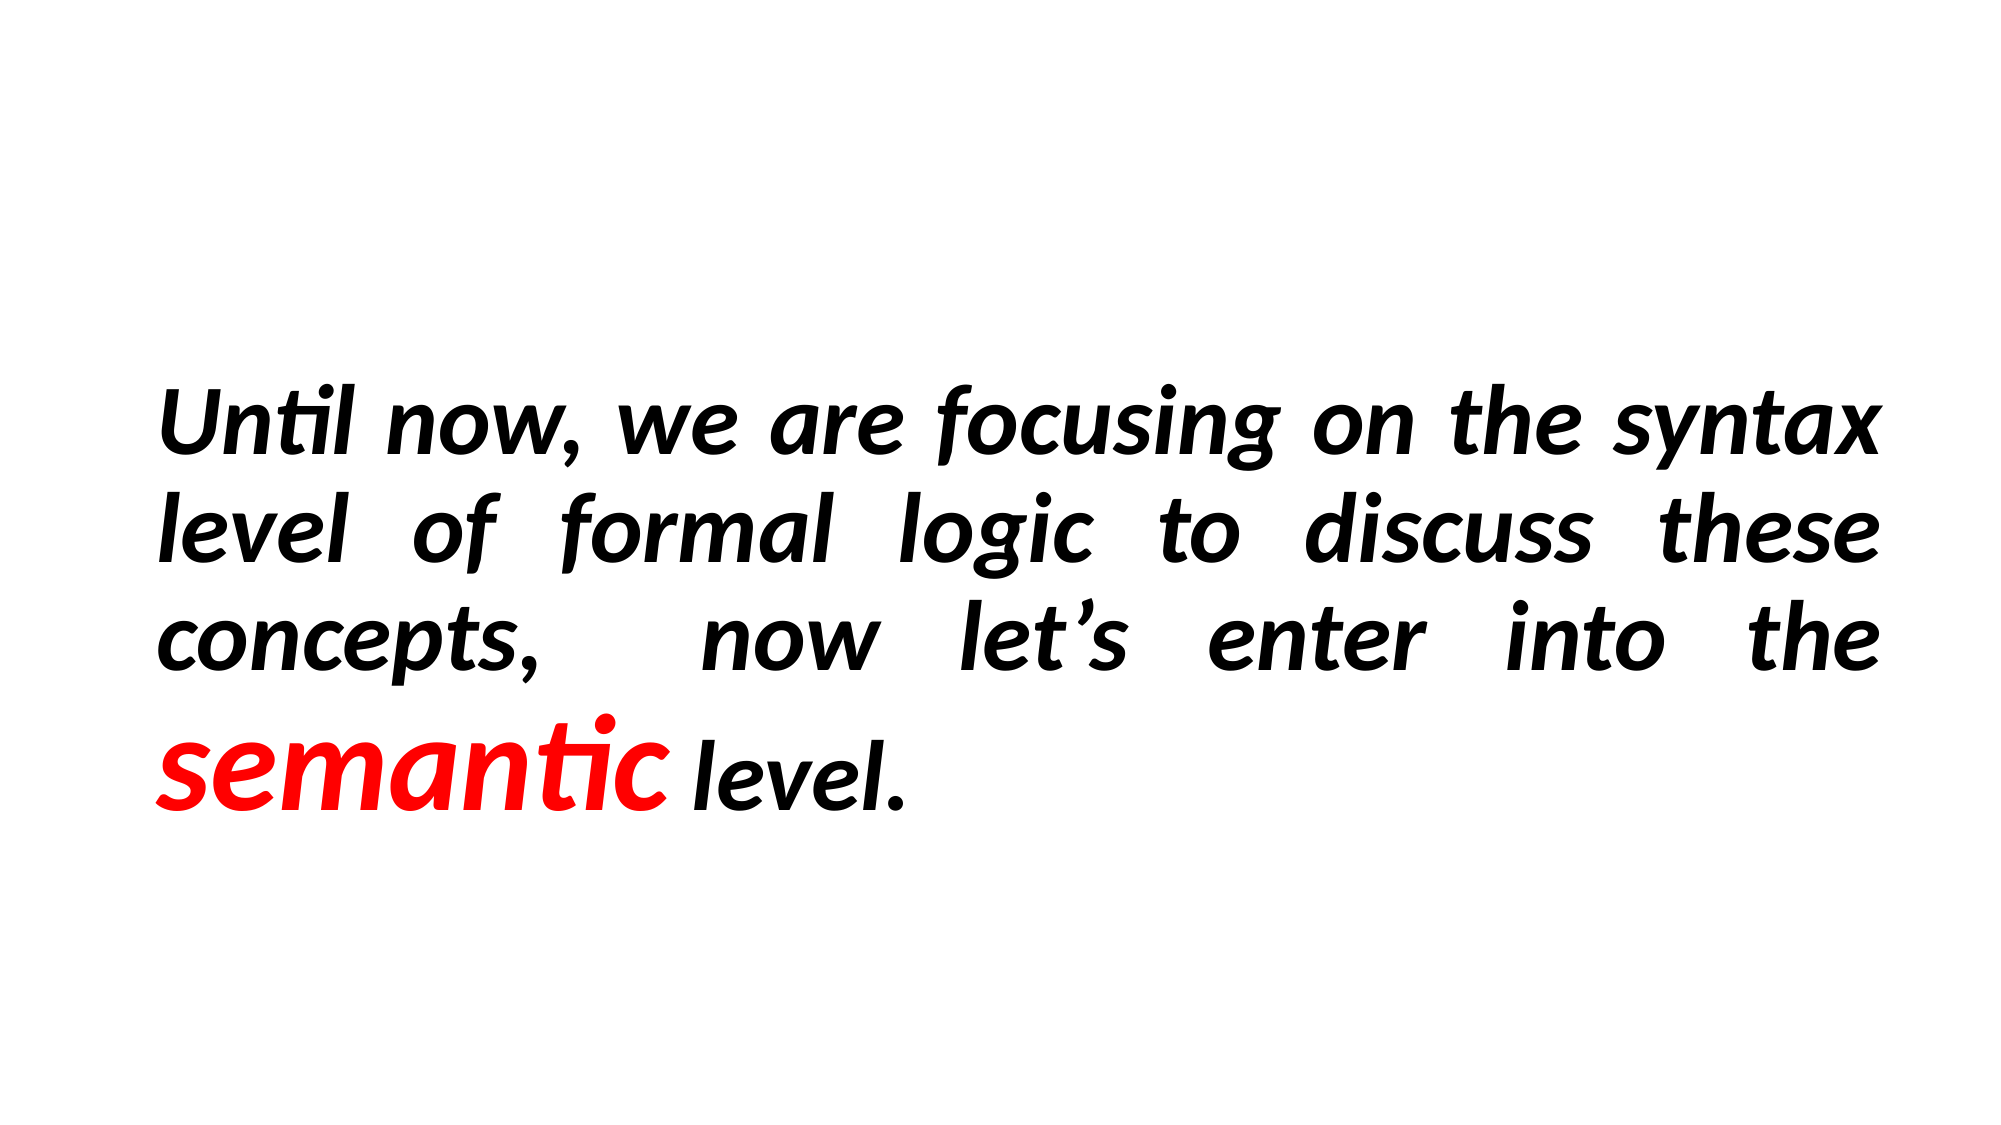

Until now, we are focusing on the syntax level of formal logic to discuss these concepts,  now let’s enter into the semantic level.